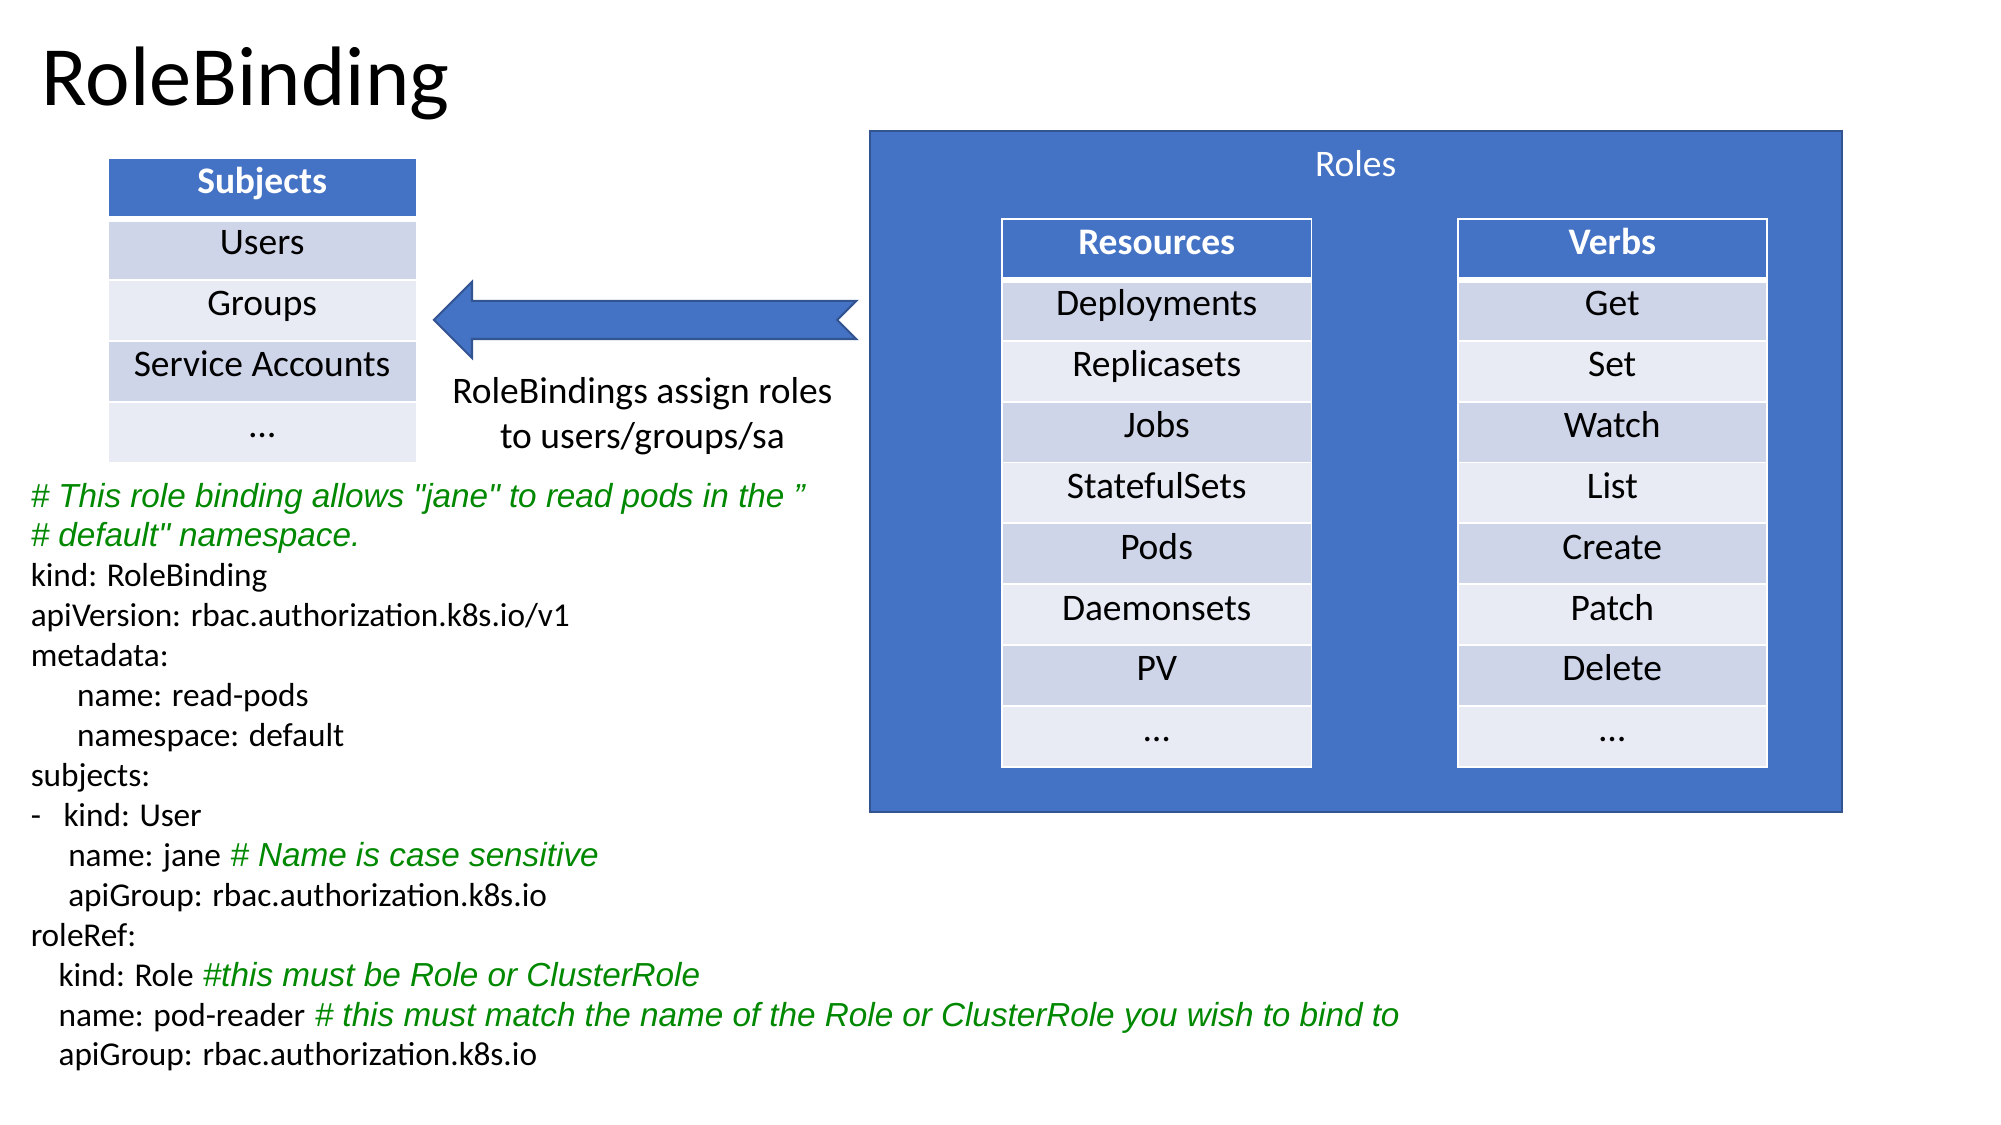

# RoleBinding
Roles
| Subjects |
| --- |
| Users |
| Groups |
| Service Accounts |
| … |
| Resources |
| --- |
| Deployments |
| Replicasets |
| Jobs |
| StatefulSets |
| Pods |
| Daemonsets |
| PV |
| … |
| Verbs |
| --- |
| Get |
| Set |
| Watch |
| List |
| Create |
| Patch |
| Delete |
| … |

RoleBindings assign roles to users/groups/sa
# This role binding allows "jane" to read pods in the ”
# default" namespace.
kind: RoleBinding
apiVersion: rbac.authorization.k8s.io/v1
metadata:
     name: read-pods
     namespace: default
subjects:
-   kind: User
     name: jane # Name is case sensitive
     apiGroup: rbac.authorization.k8s.io
roleRef:
   kind: Role #this must be Role or ClusterRole
   name: pod-reader # this must match the name of the Role or ClusterRole you wish to bind to
   apiGroup: rbac.authorization.k8s.io